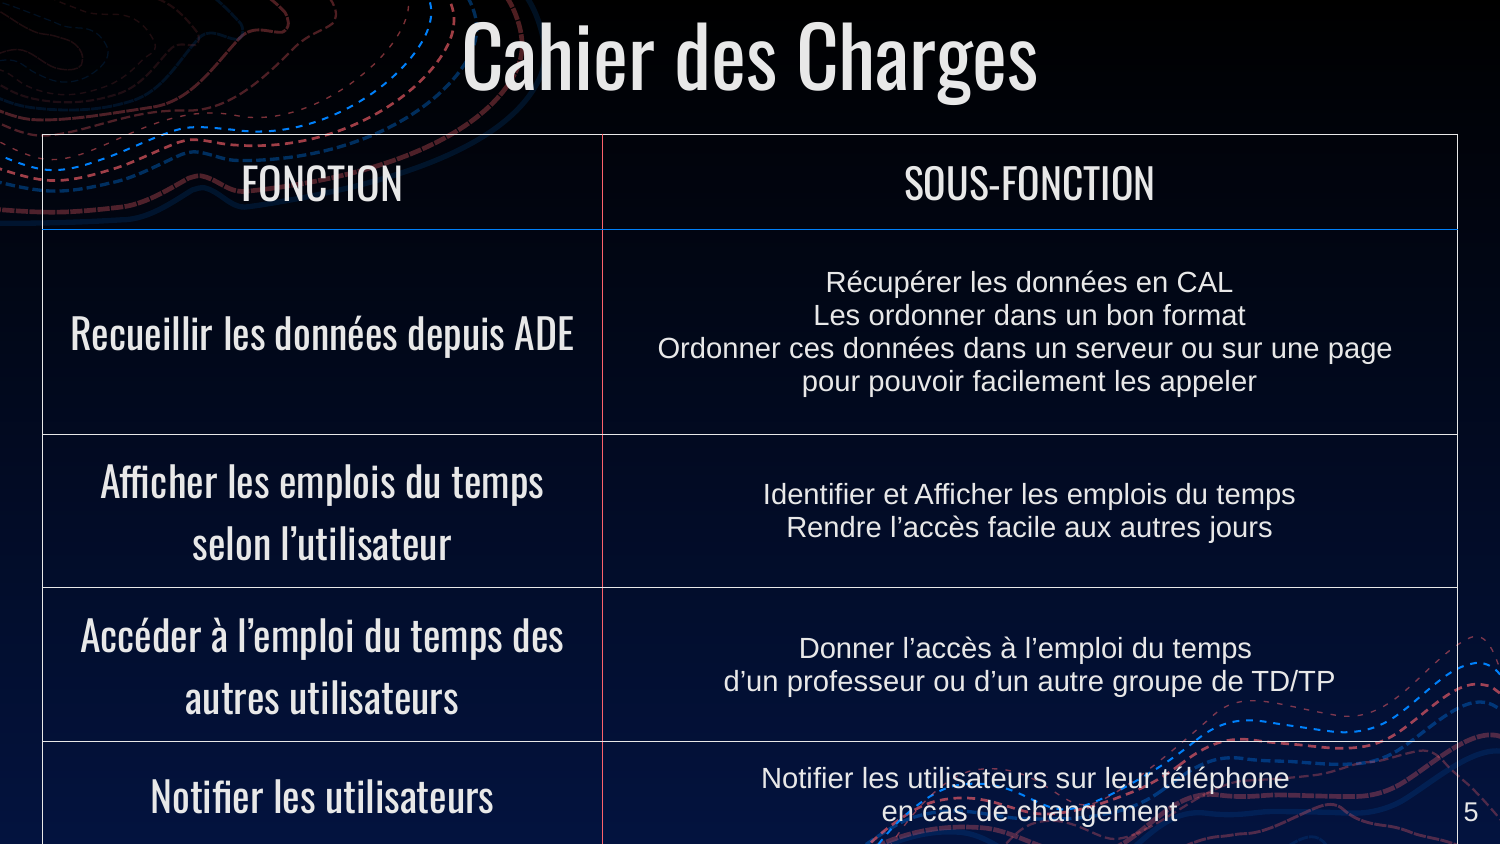

# Cahier des Charges
| FONCTION | SOUS-FONCTION |
| --- | --- |
| Recueillir les données depuis ADE | Récupérer les données en CAL Les ordonner dans un bon format Ordonner ces données dans un serveur ou sur une page pour pouvoir facilement les appeler |
| Afficher les emplois du temps selon l’utilisateur | Identifier et Afficher les emplois du temps Rendre l’accès facile aux autres jours |
| Accéder à l’emploi du temps des autres utilisateurs | Donner l’accès à l’emploi du temps d’un professeur ou d’un autre groupe de TD/TP |
| Notifier les utilisateurs | Notifier les utilisateurs sur leur téléphone en cas de changement |
5